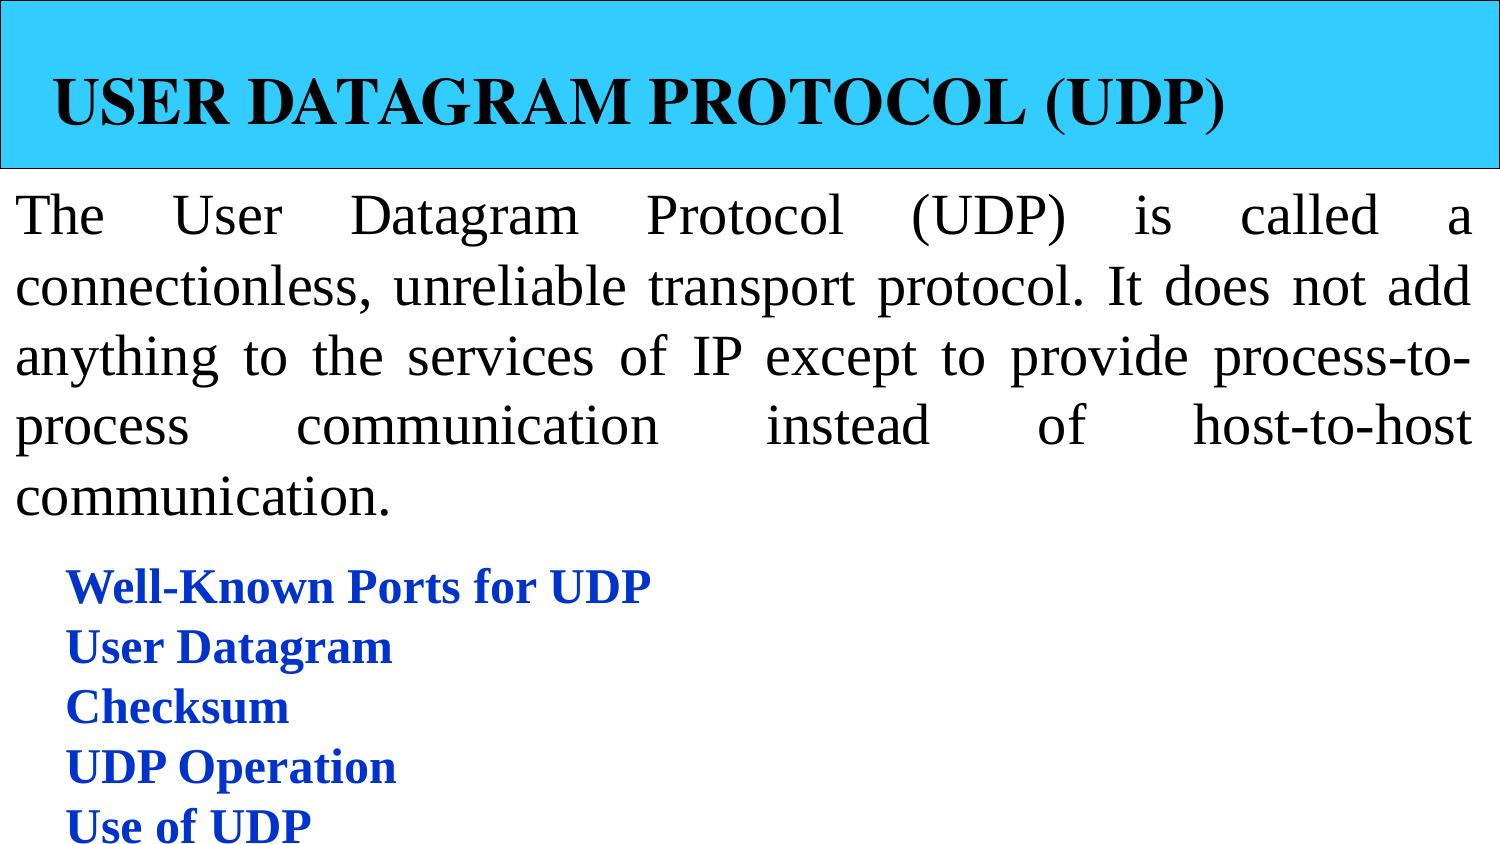

USER DATAGRAM PROTOCOL (UDP)
The User Datagram Protocol (UDP) is called a connectionless, unreliable transport protocol. It does not add anything to the services of IP except to provide process-to-process communication instead of host-to-host communication.
Well-Known Ports for UDP
User Datagram
Checksum
UDP Operation
Use of UDP